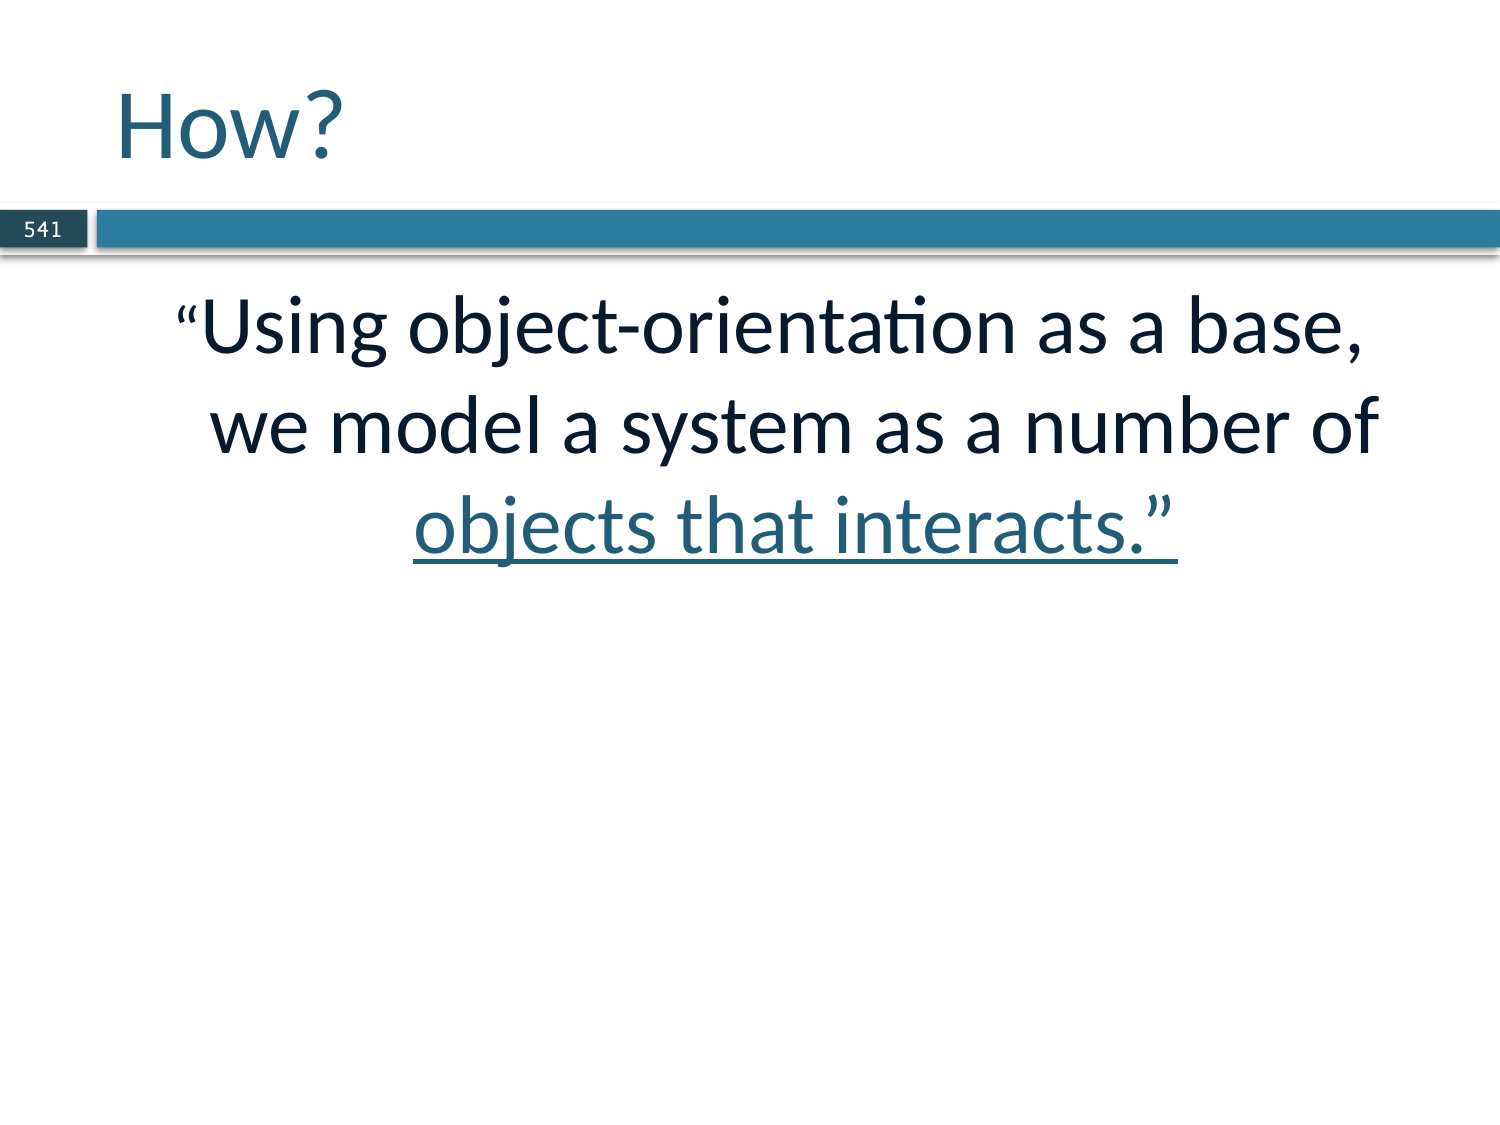

# How?
541
“Using object-orientation as a base, we model a system as a number of objects that interacts.”